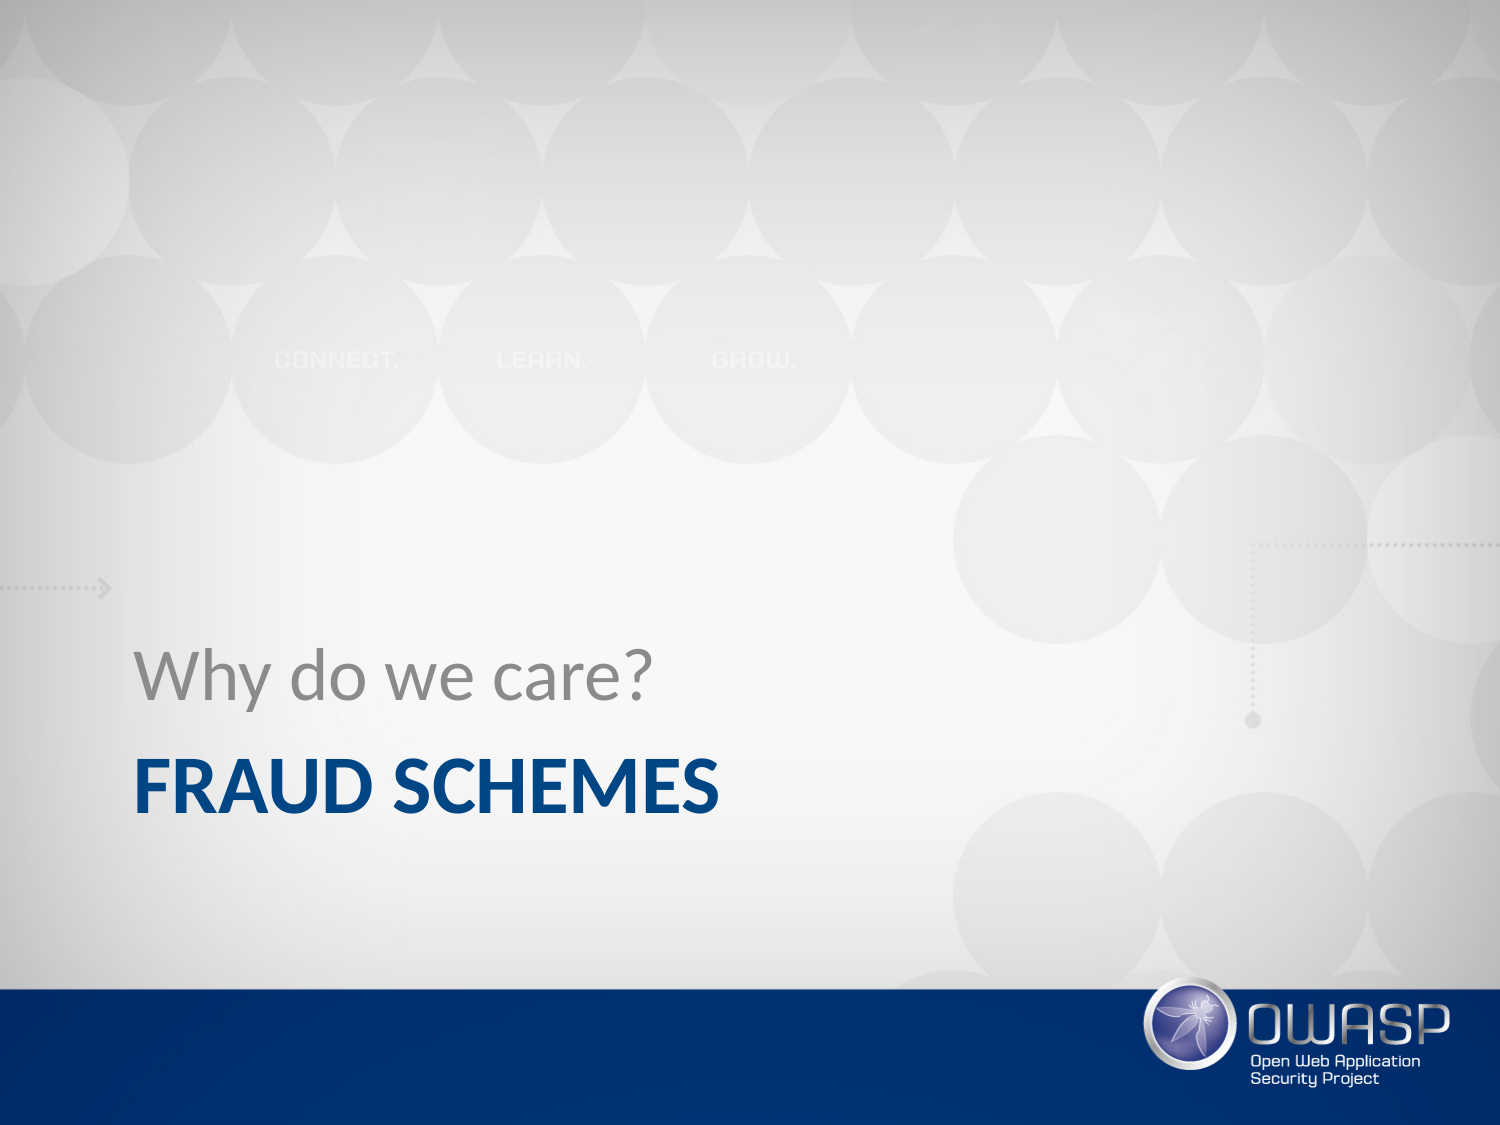

Why do we care?
# Fraud schemes